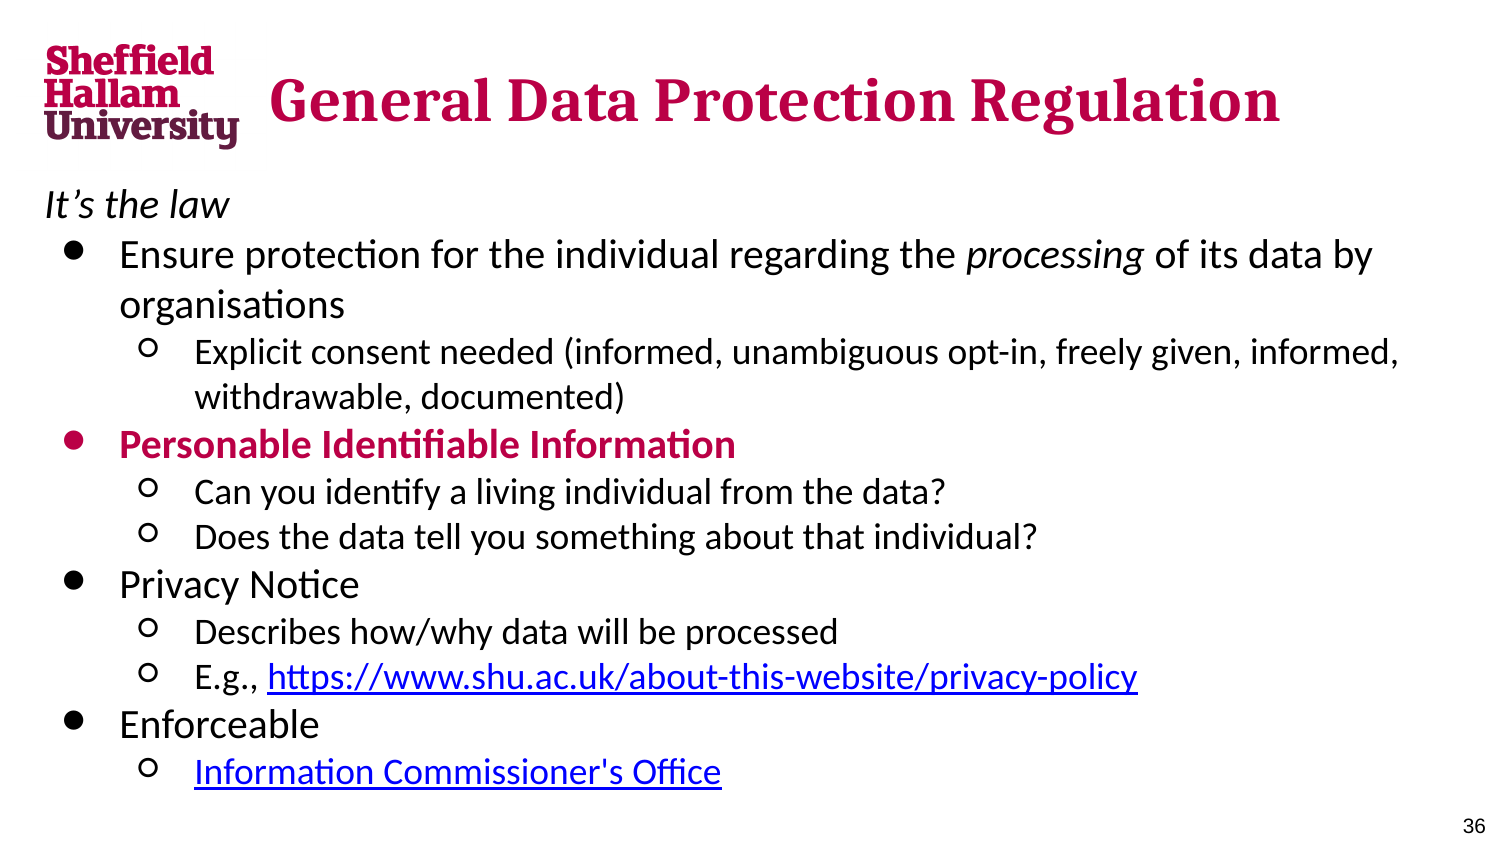

# General Data Protection Regulation
It’s the law
Ensure protection for the individual regarding the processing of its data by organisations
Explicit consent needed (informed, unambiguous opt-in, freely given, informed, withdrawable, documented)
Personable Identifiable Information
Can you identify a living individual from the data?
Does the data tell you something about that individual?
Privacy Notice
Describes how/why data will be processed
E.g., https://www.shu.ac.uk/about-this-website/privacy-policy
Enforceable
Information Commissioner's Office
36